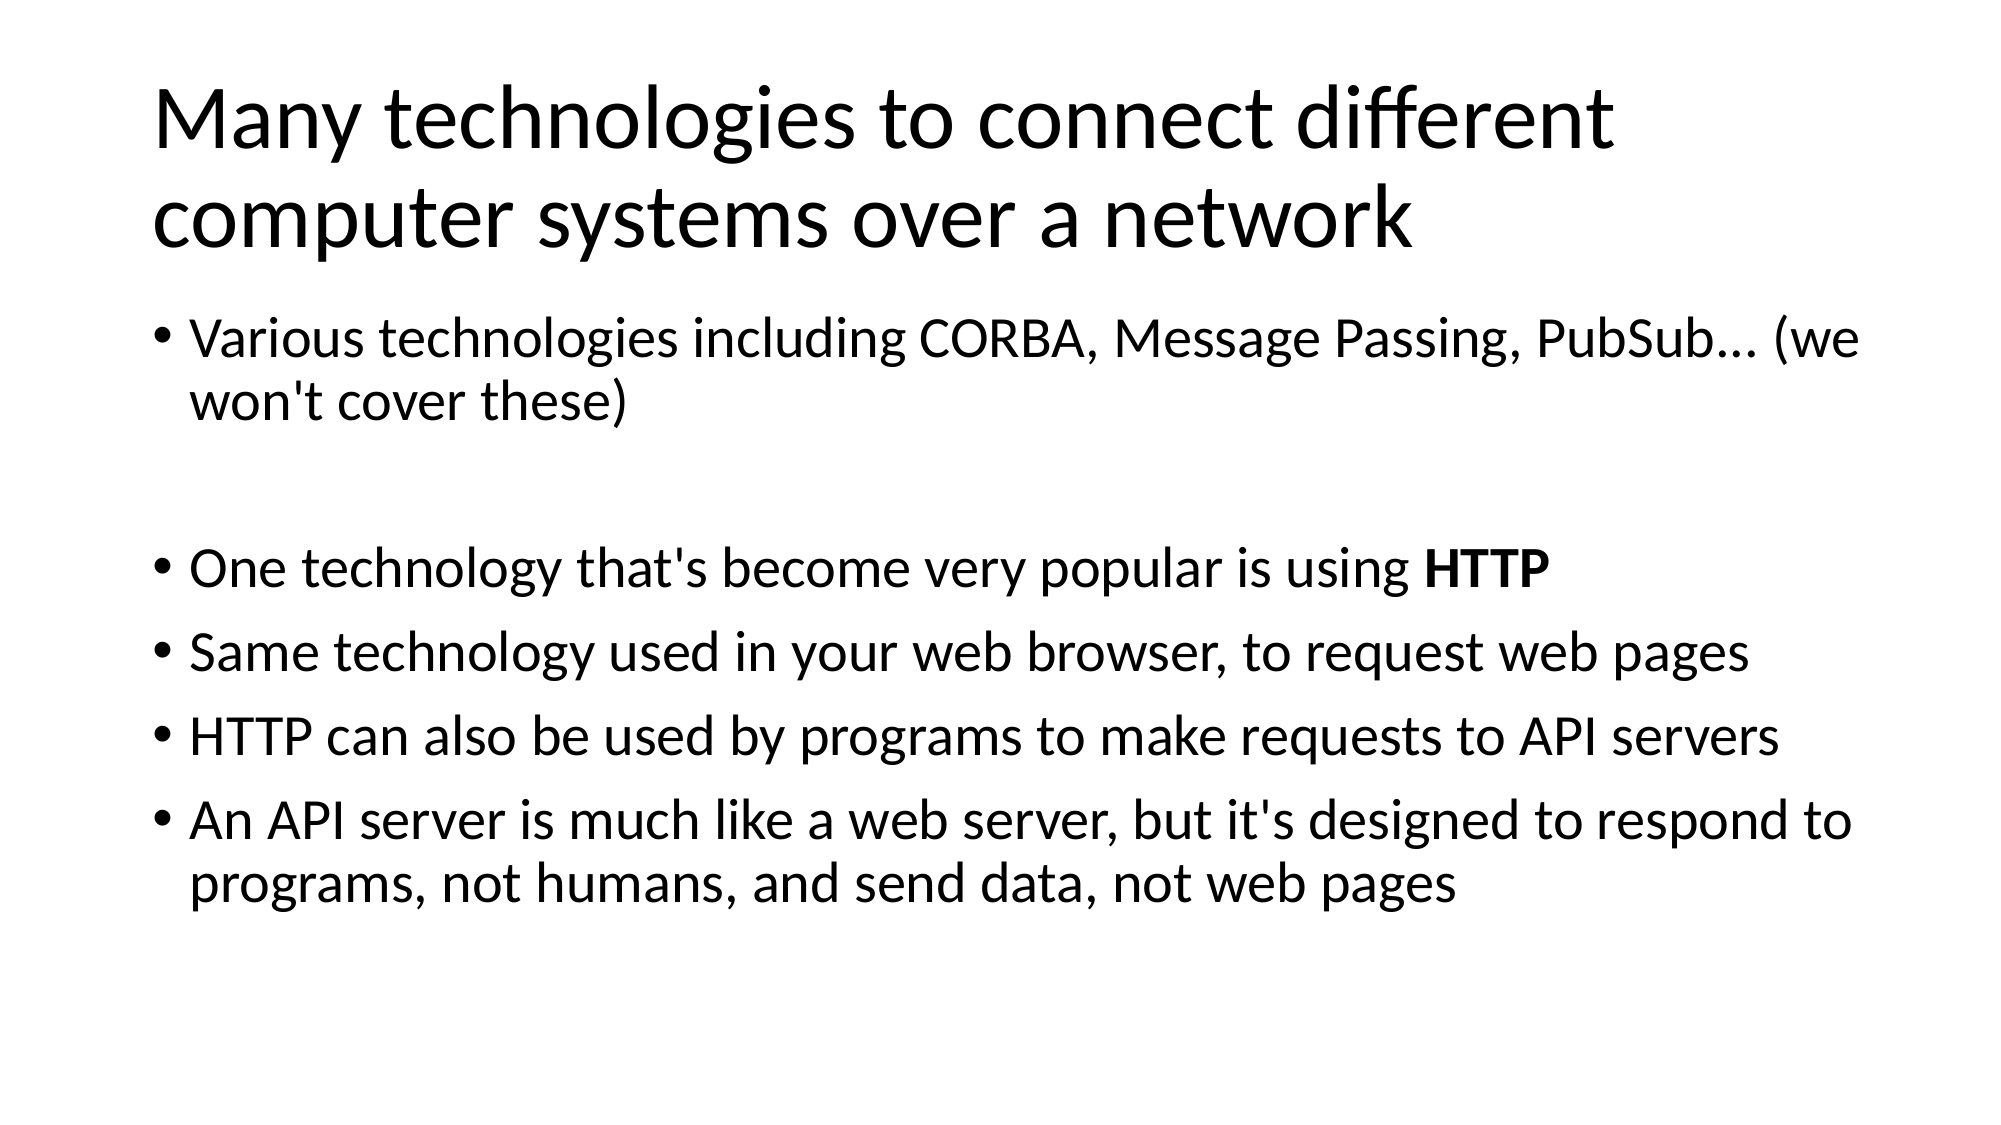

# Many technologies to connect different computer systems over a network
Various technologies including CORBA, Message Passing, PubSub... (we won't cover these)

One technology that's become very popular is using HTTP
Same technology used in your web browser, to request web pages
HTTP can also be used by programs to make requests to API servers
An API server is much like a web server, but it's designed to respond to programs, not humans, and send data, not web pages